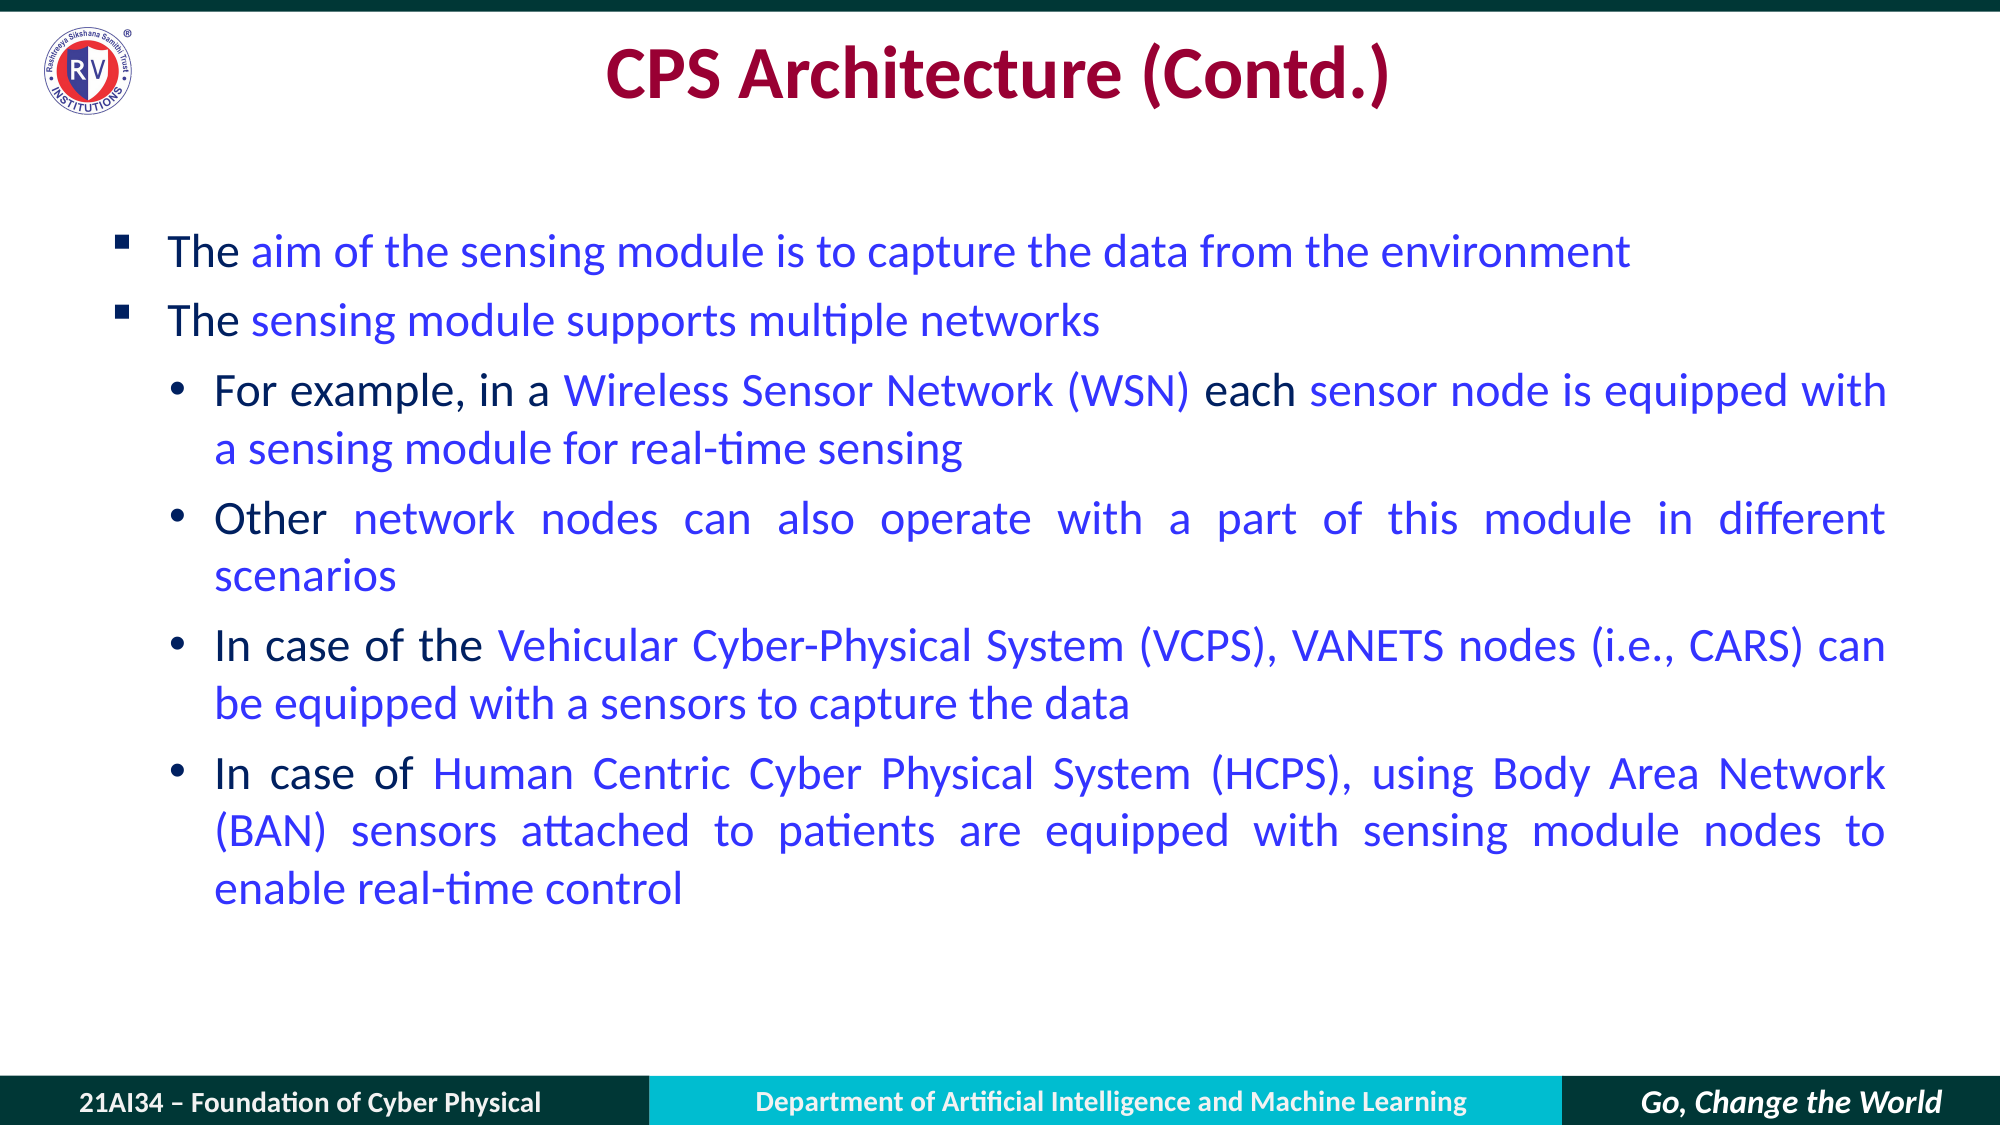

# CPS Architecture (Contd.)
The aim of the sensing module is to capture the data from the environment
The sensing module supports multiple networks
For example, in a Wireless Sensor Network (WSN) each sensor node is equipped with a sensing module for real-time sensing
Other network nodes can also operate with a part of this module in different scenarios
In case of the Vehicular Cyber-Physical System (VCPS), VANETS nodes (i.e., CARS) can be equipped with a sensors to capture the data
In case of Human Centric Cyber Physical System (HCPS), using Body Area Network (BAN) sensors attached to patients are equipped with sensing module nodes to enable real-time control